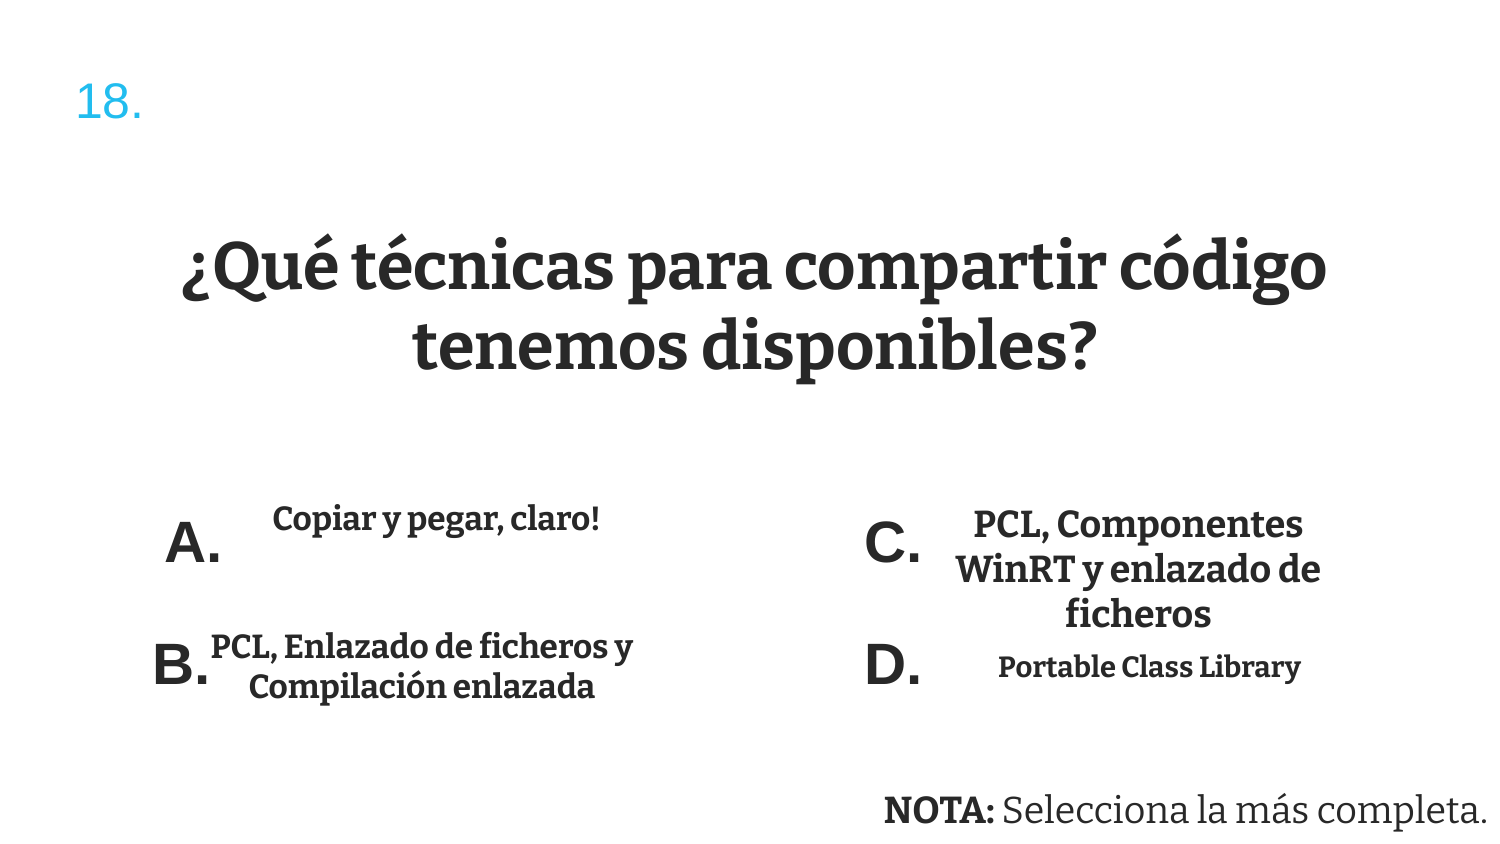

18.
¿Qué técnicas para compartir código tenemos disponibles?
Copiar y pegar, claro!
PCL, Componentes WinRT y enlazado de ficheros
A.
C.

PCL, Enlazado de ficheros y Compilación enlazada

B.

D.

Portable Class Library
NOTA: Selecciona la más completa.